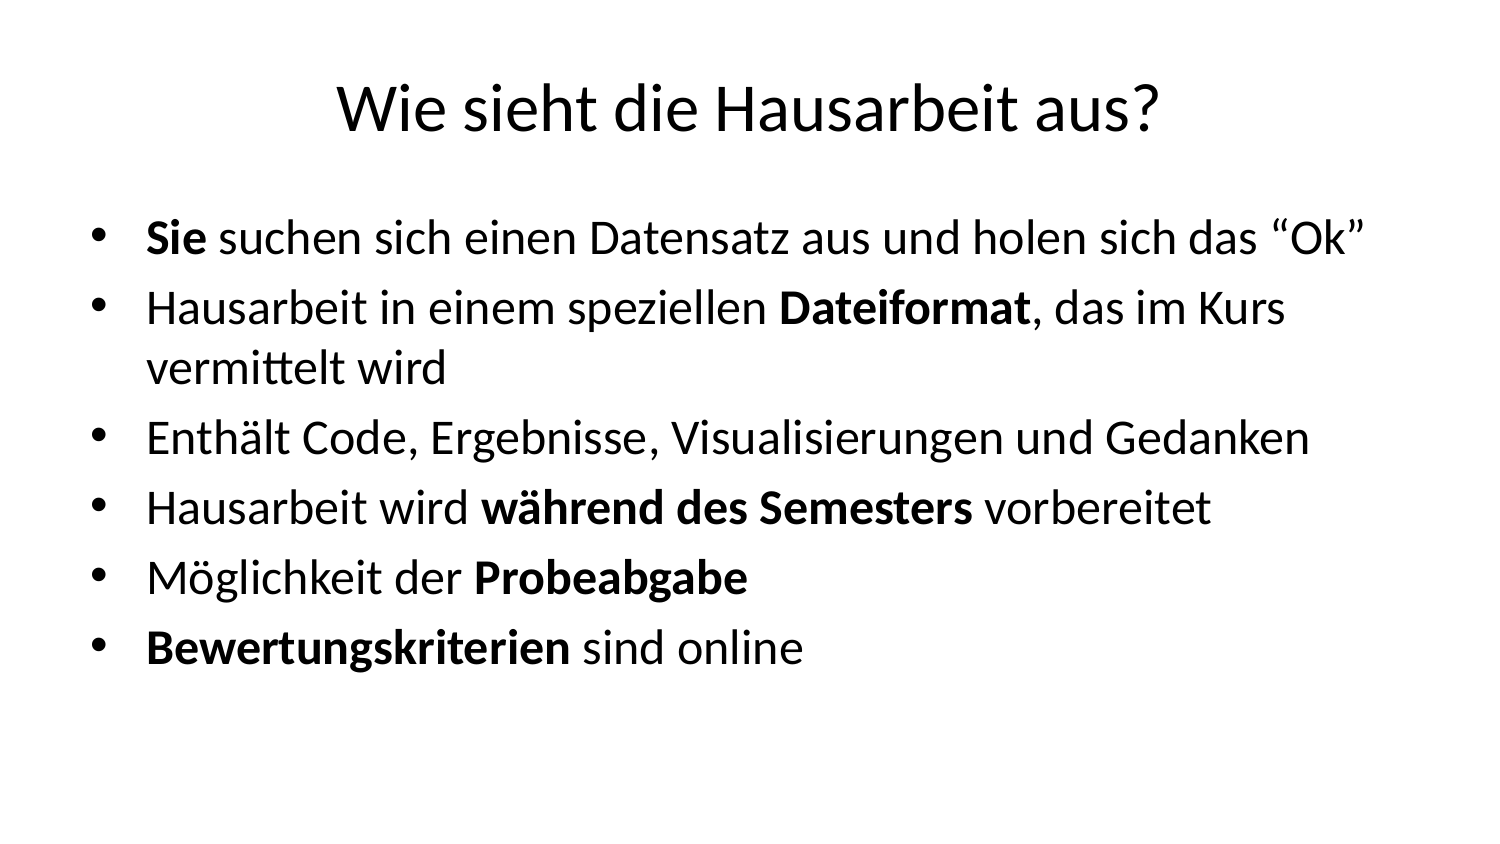

# Wie sieht die Hausarbeit aus?
Sie suchen sich einen Datensatz aus und holen sich das “Ok”
Hausarbeit in einem speziellen Dateiformat, das im Kurs vermittelt wird
Enthält Code, Ergebnisse, Visualisierungen und Gedanken
Hausarbeit wird während des Semesters vorbereitet
Möglichkeit der Probeabgabe
Bewertungskriterien sind online